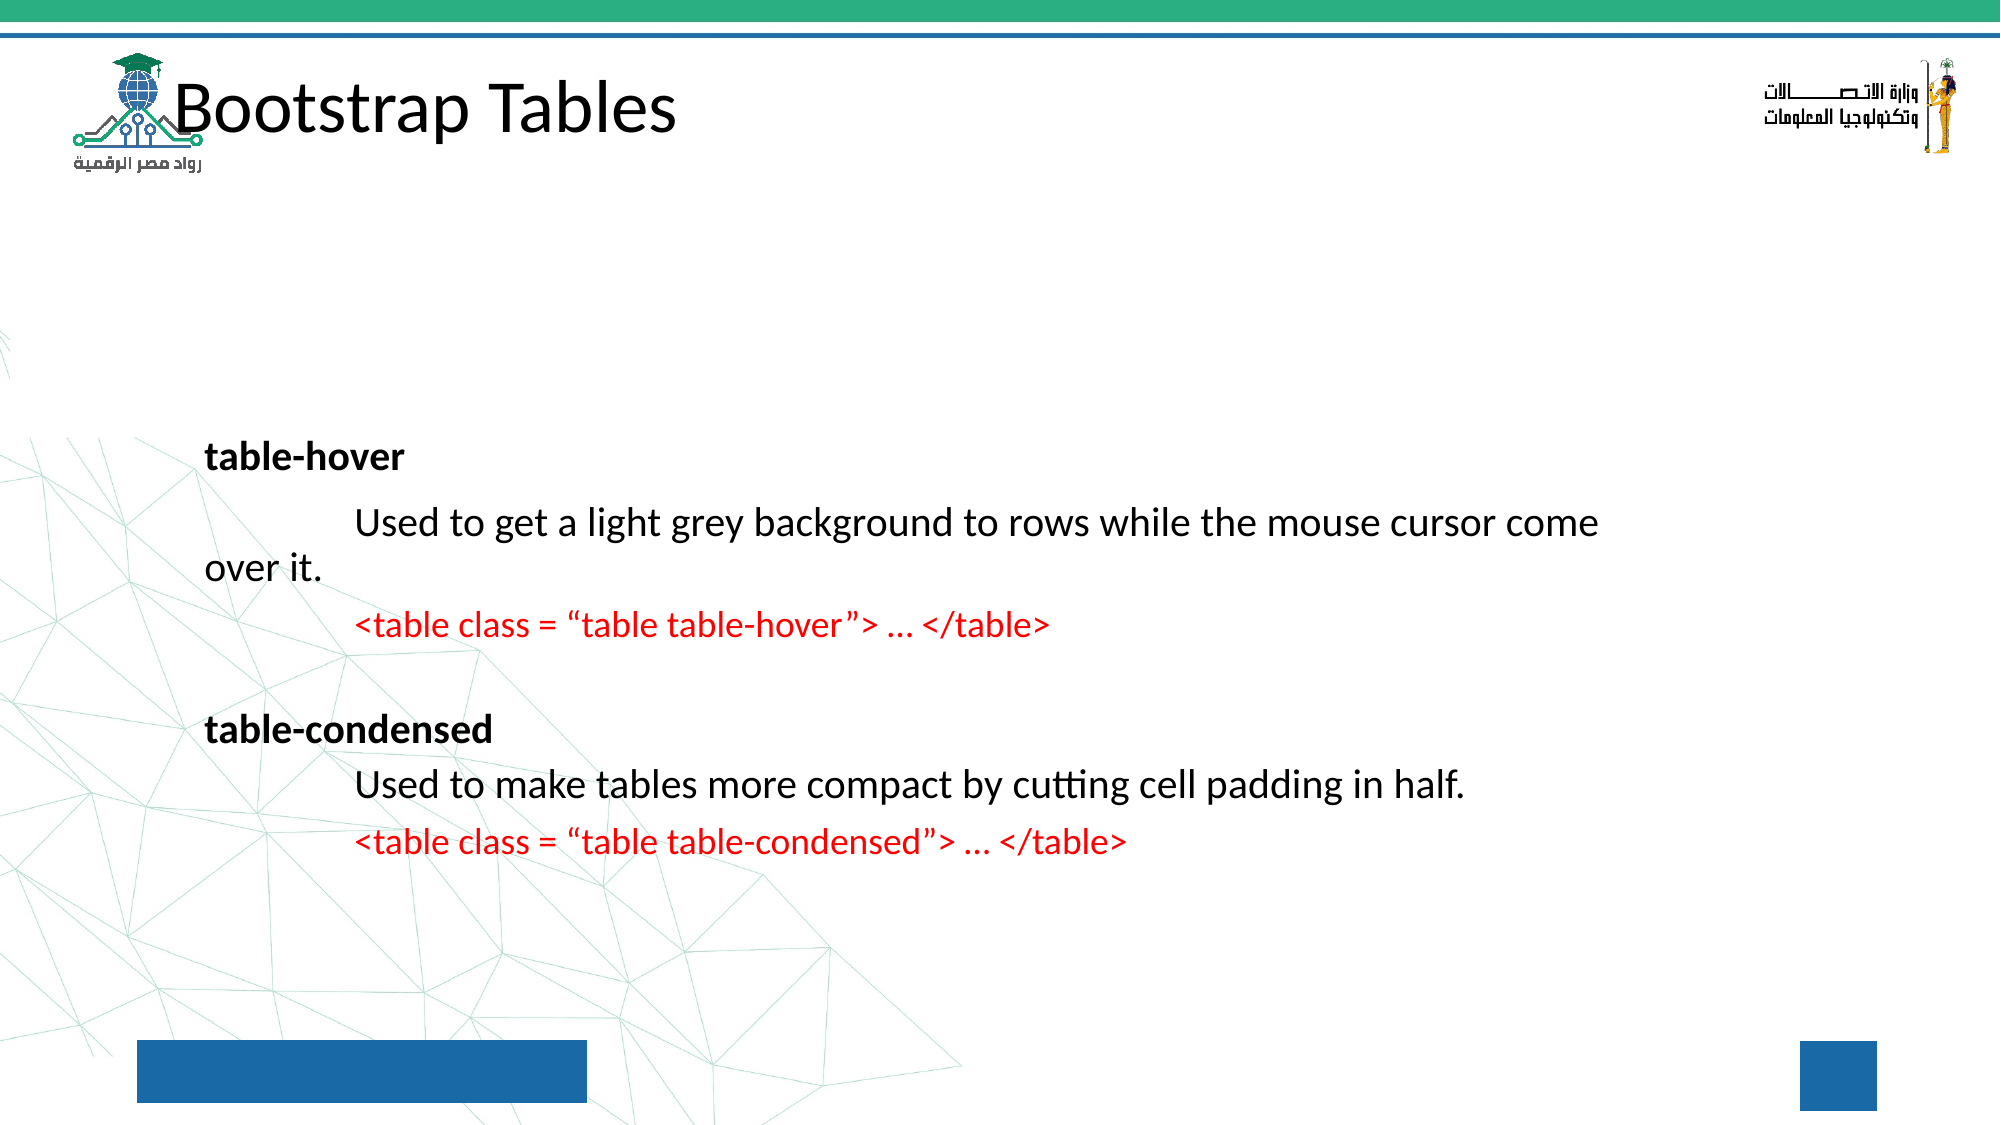

# Bootstrap Tables
table-hover
	Used to get a light grey background to rows while the mouse cursor come over it.
	<table class = “table table-hover”> … </table>

table-condensed
	Used to make tables more compact by cutting cell padding in half.
	<table class = “table table-condensed”> … </table>